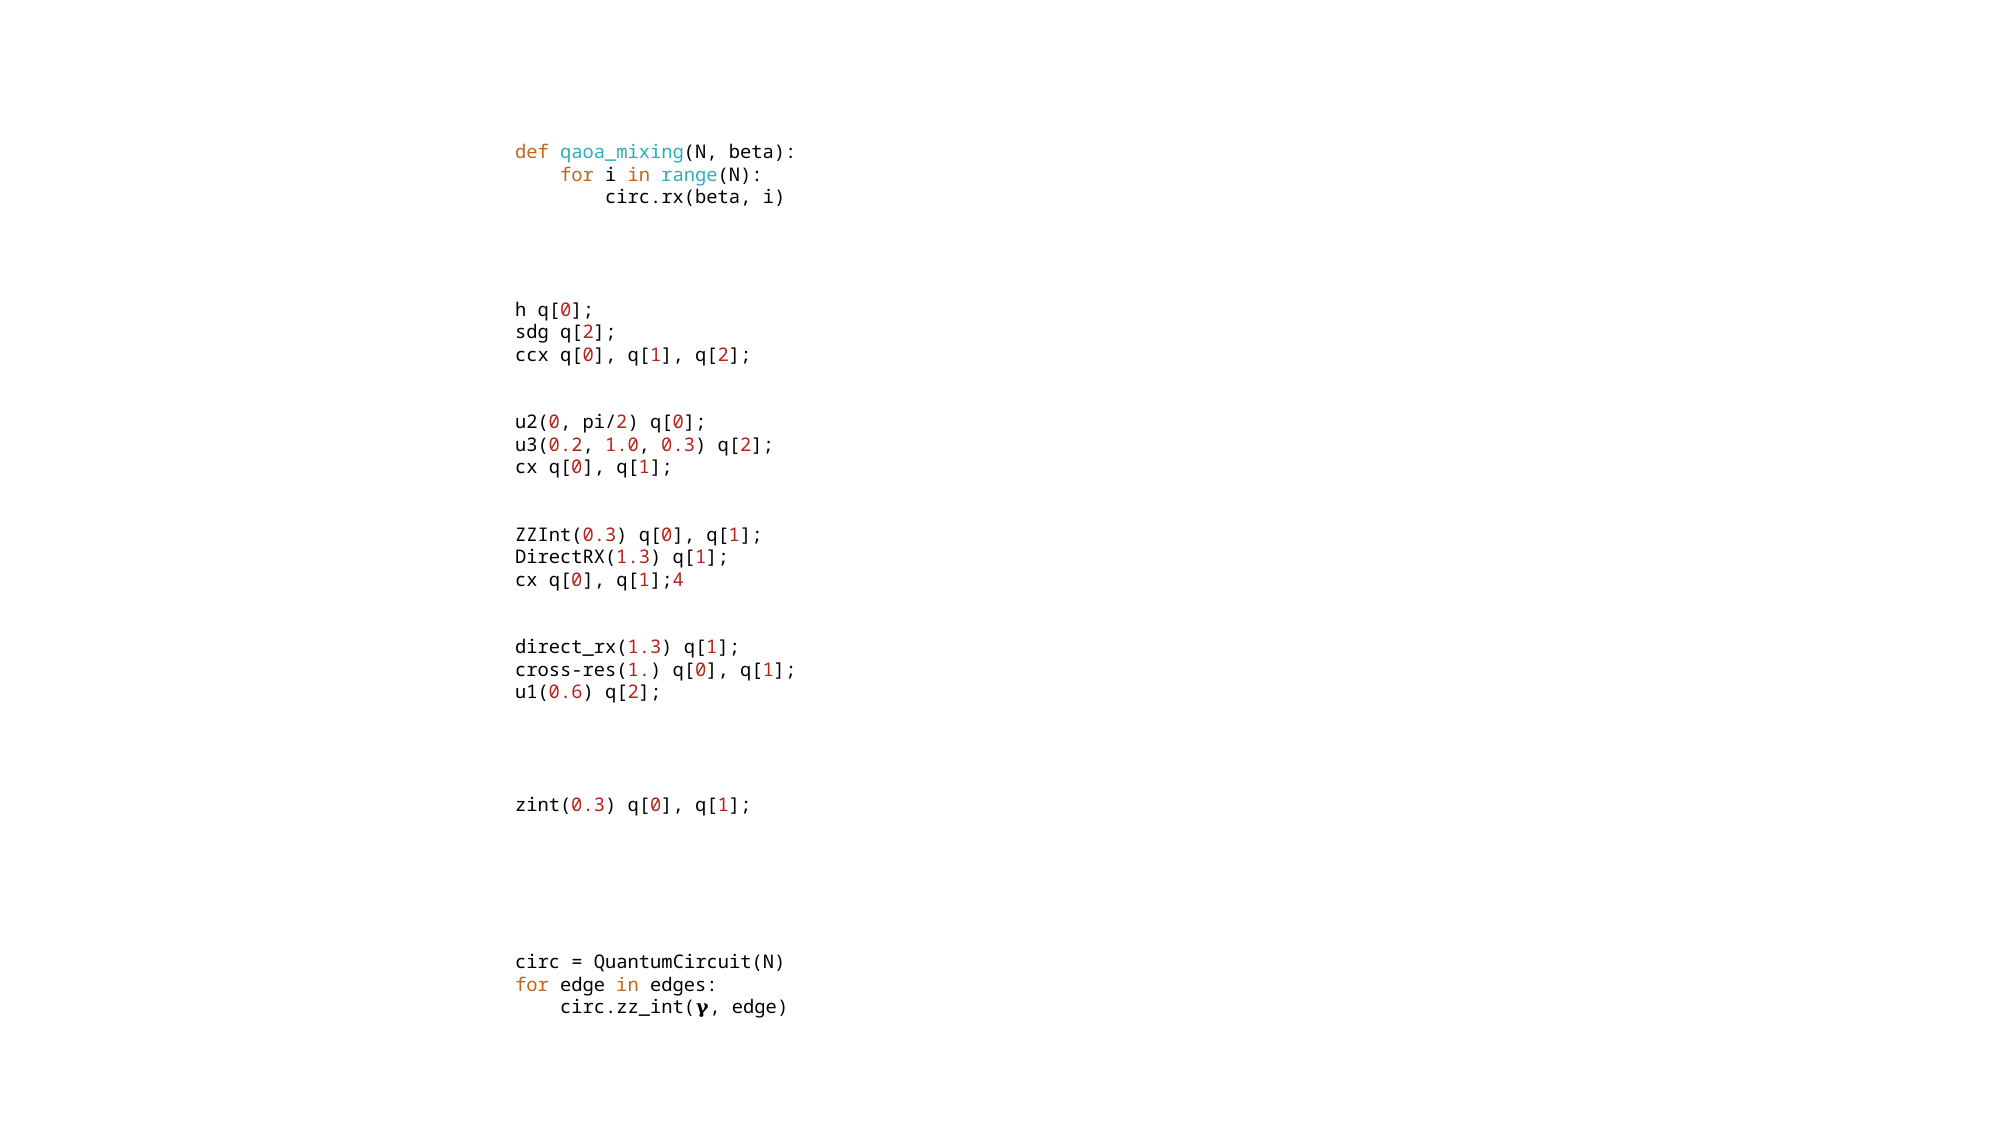

def qaoa_mixing(N, beta):
        for i in range(N):
            circ.rx(beta, i)

    h q[0];
    sdg q[2];
    ccx q[0], q[1], q[2];

    u2(0, pi/2) q[0];
    u3(0.2, 1.0, 0.3) q[2];
    cx q[0], q[1];

    ZZInt(0.3) q[0], q[1];
    DirectRX(1.3) q[1];
    cx q[0], q[1];4

    direct_rx(1.3) q[1];
    cross-res(1.) q[0], q[1];
    u1(0.6) q[2];

    zint(0.3) q[0], q[1];

    circ = QuantumCircuit(N)
    for edge in edges:
        circ.zz_int(𝛄, edge)